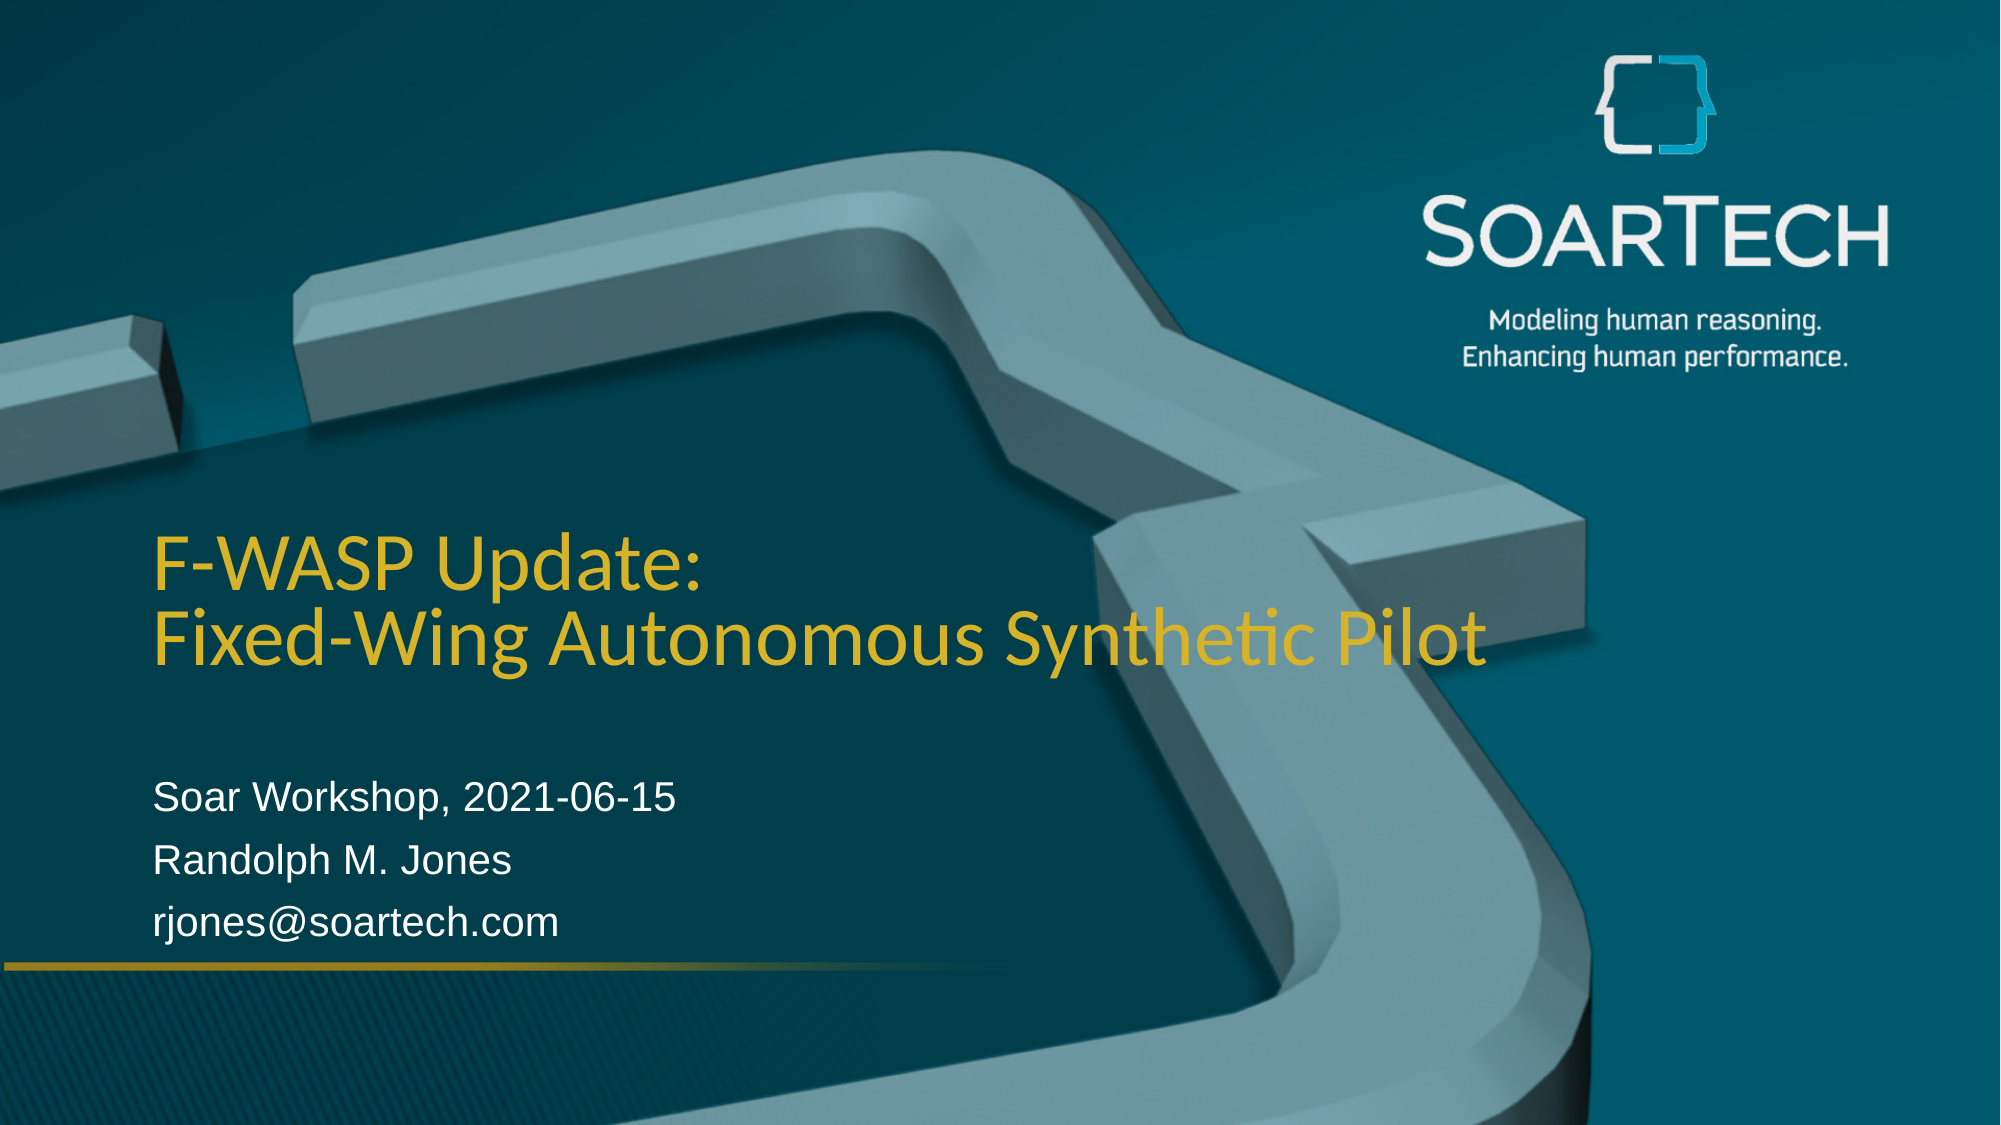

# F-WASP Update: Fixed-Wing Autonomous Synthetic Pilot
Soar Workshop, 2021-06-15
Randolph M. Jones
rjones@soartech.com